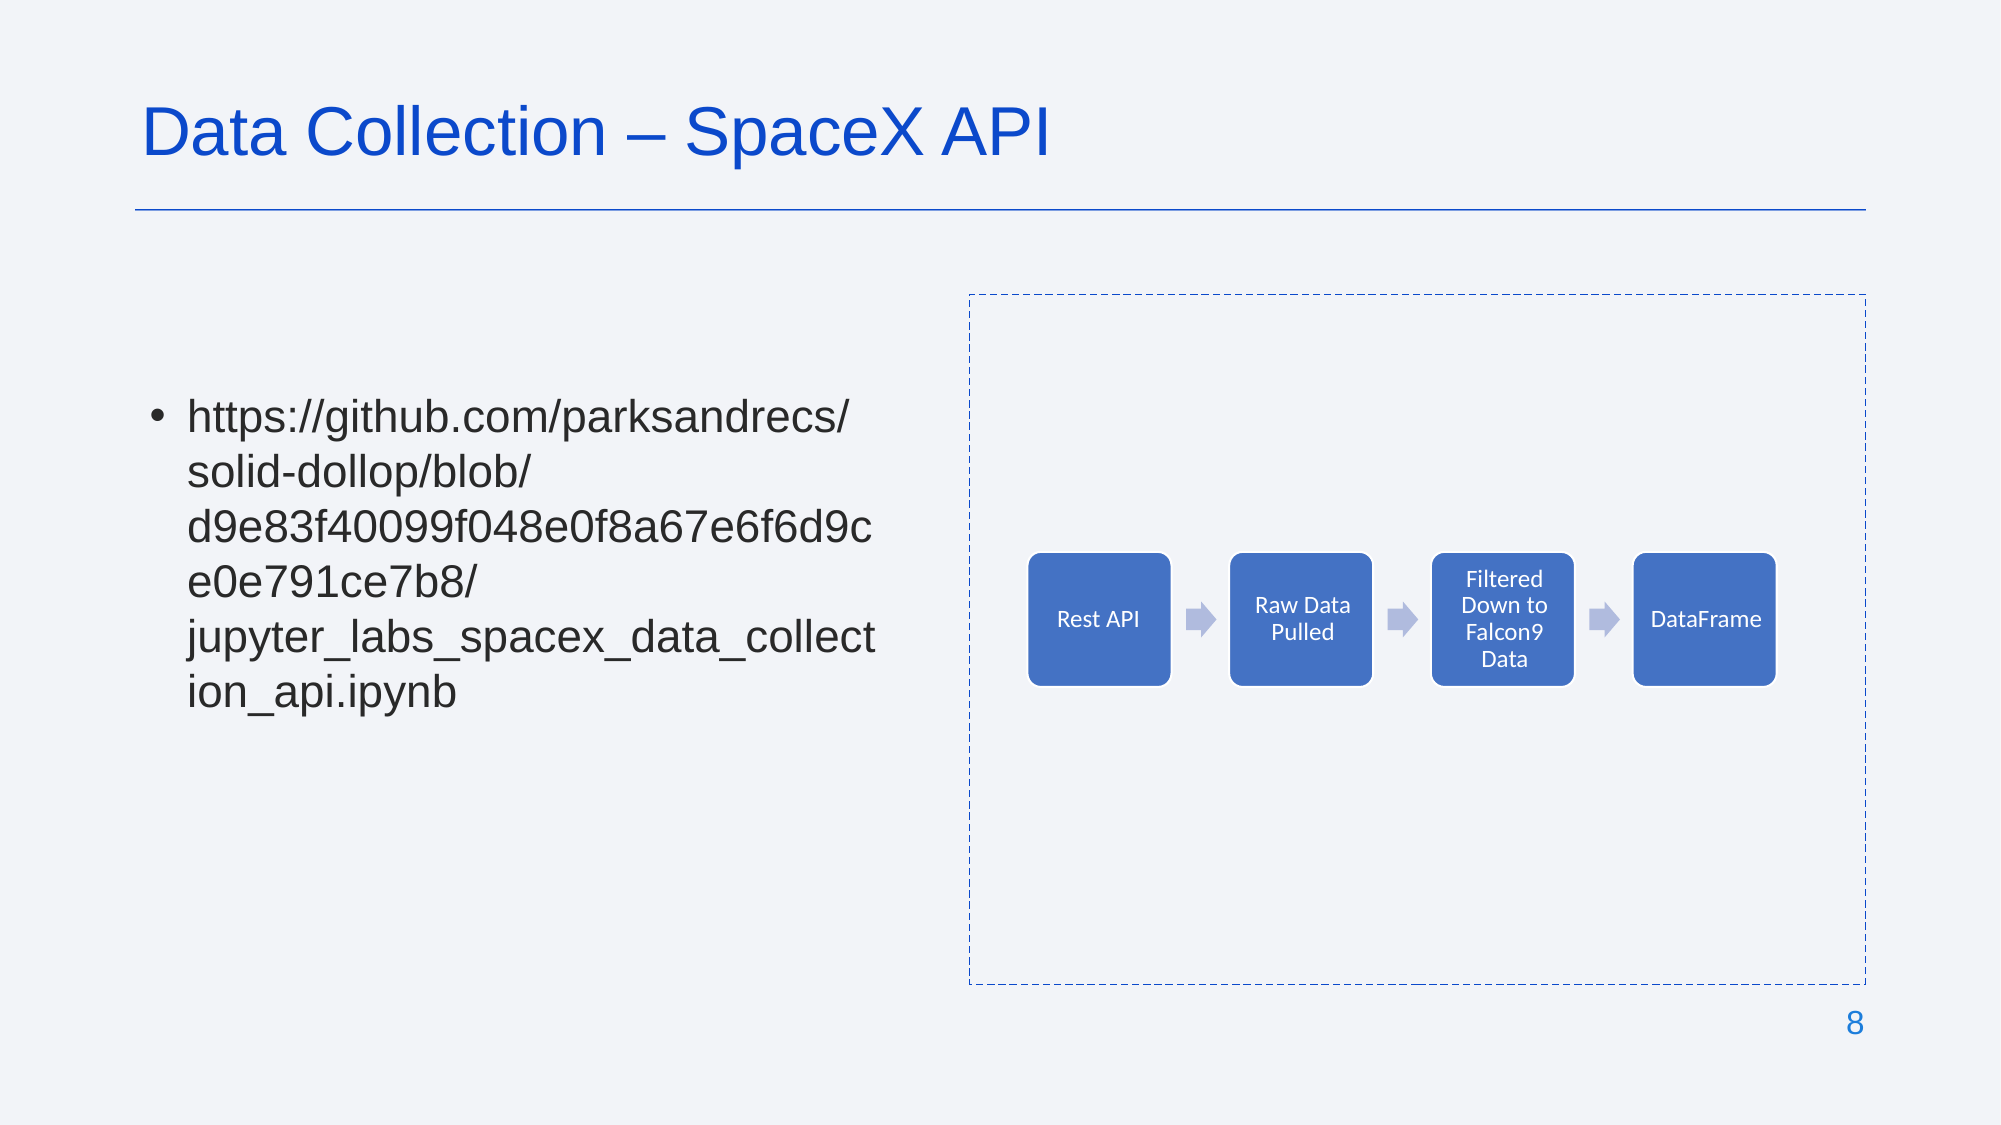

Data Collection – SpaceX API

https://github.com/parksandrecs/solid-dollop/blob/d9e83f40099f048e0f8a67e6f6d9ce0e791ce7b8/jupyter_labs_spacex_data_collection_api.ipynb

Rest API

Raw Data Pulled

Filtered Down to Falcon9 Data

DataFrame
8